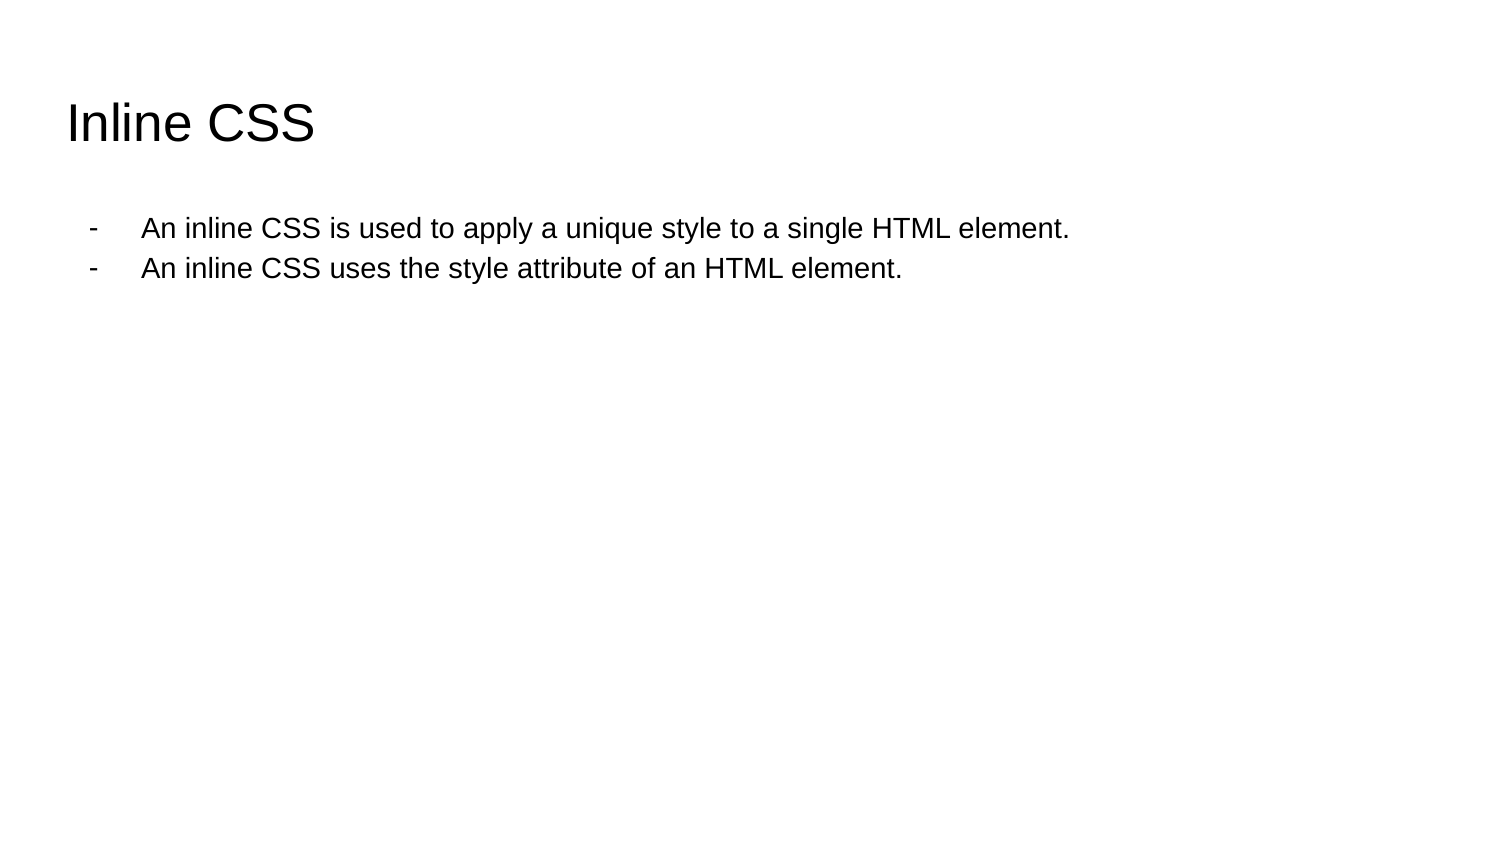

# Inline CSS
An inline CSS is used to apply a unique style to a single HTML element.
An inline CSS uses the style attribute of an HTML element.